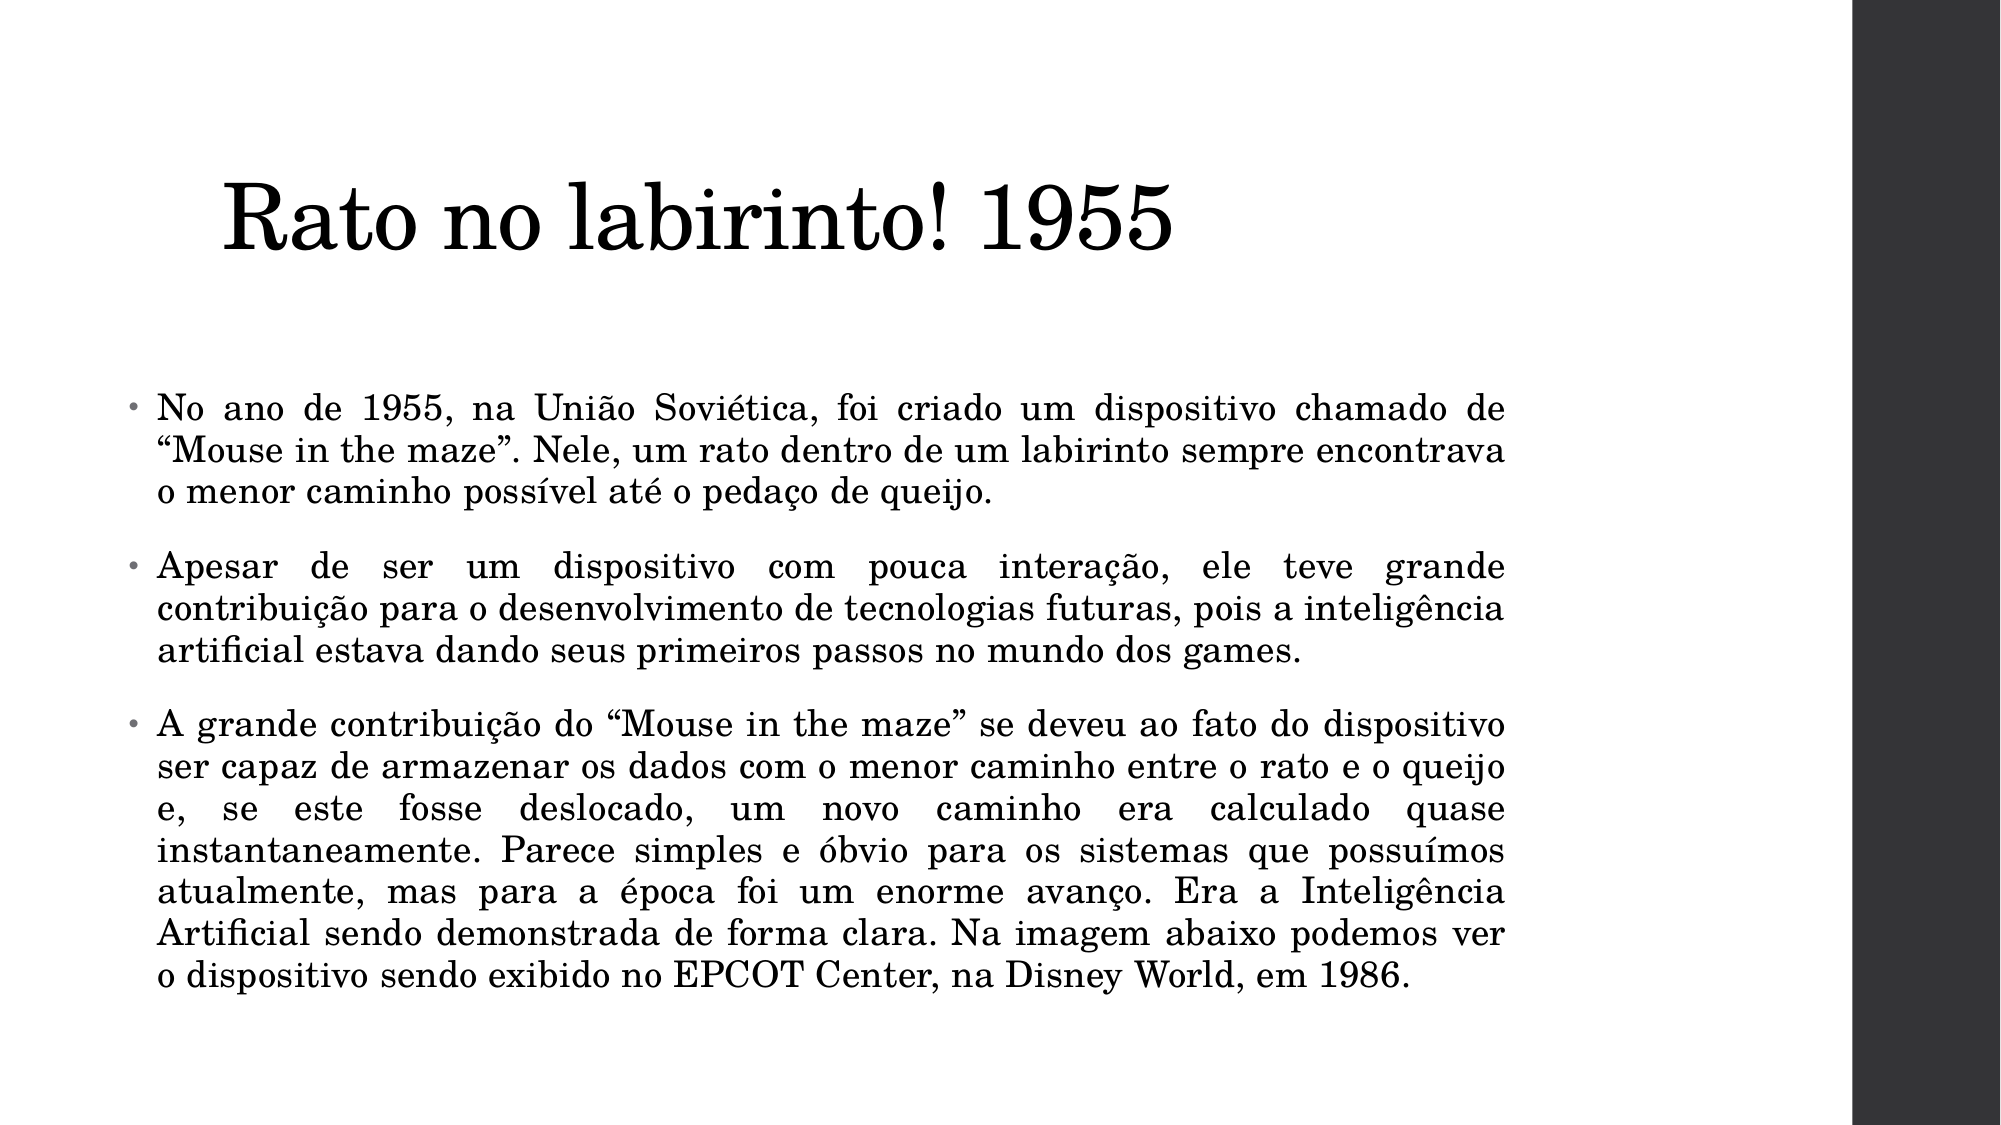

# Rato no labirinto! 1955

No ano de 1955, na União Soviética, foi criado um dispositivo chamado de “Mouse in the maze”. Nele, um rato dentro de um labirinto sempre encontrava o menor caminho possível até o pedaço de queijo.
Apesar de ser um dispositivo com pouca interação, ele teve grande contribuição para o desenvolvimento de tecnologias futuras, pois a inteligência artificial estava dando seus primeiros passos no mundo dos games.
A grande contribuição do “Mouse in the maze” se deveu ao fato do dispositivo ser capaz de armazenar os dados com o menor caminho entre o rato e o queijo e, se este fosse deslocado, um novo caminho era calculado quase instantaneamente. Parece simples e óbvio para os sistemas que possuímos atualmente, mas para a época foi um enorme avanço. Era a Inteligência Artificial sendo demonstrada de forma clara. Na imagem abaixo podemos ver o dispositivo sendo exibido no EPCOT Center, na Disney World, em 1986.